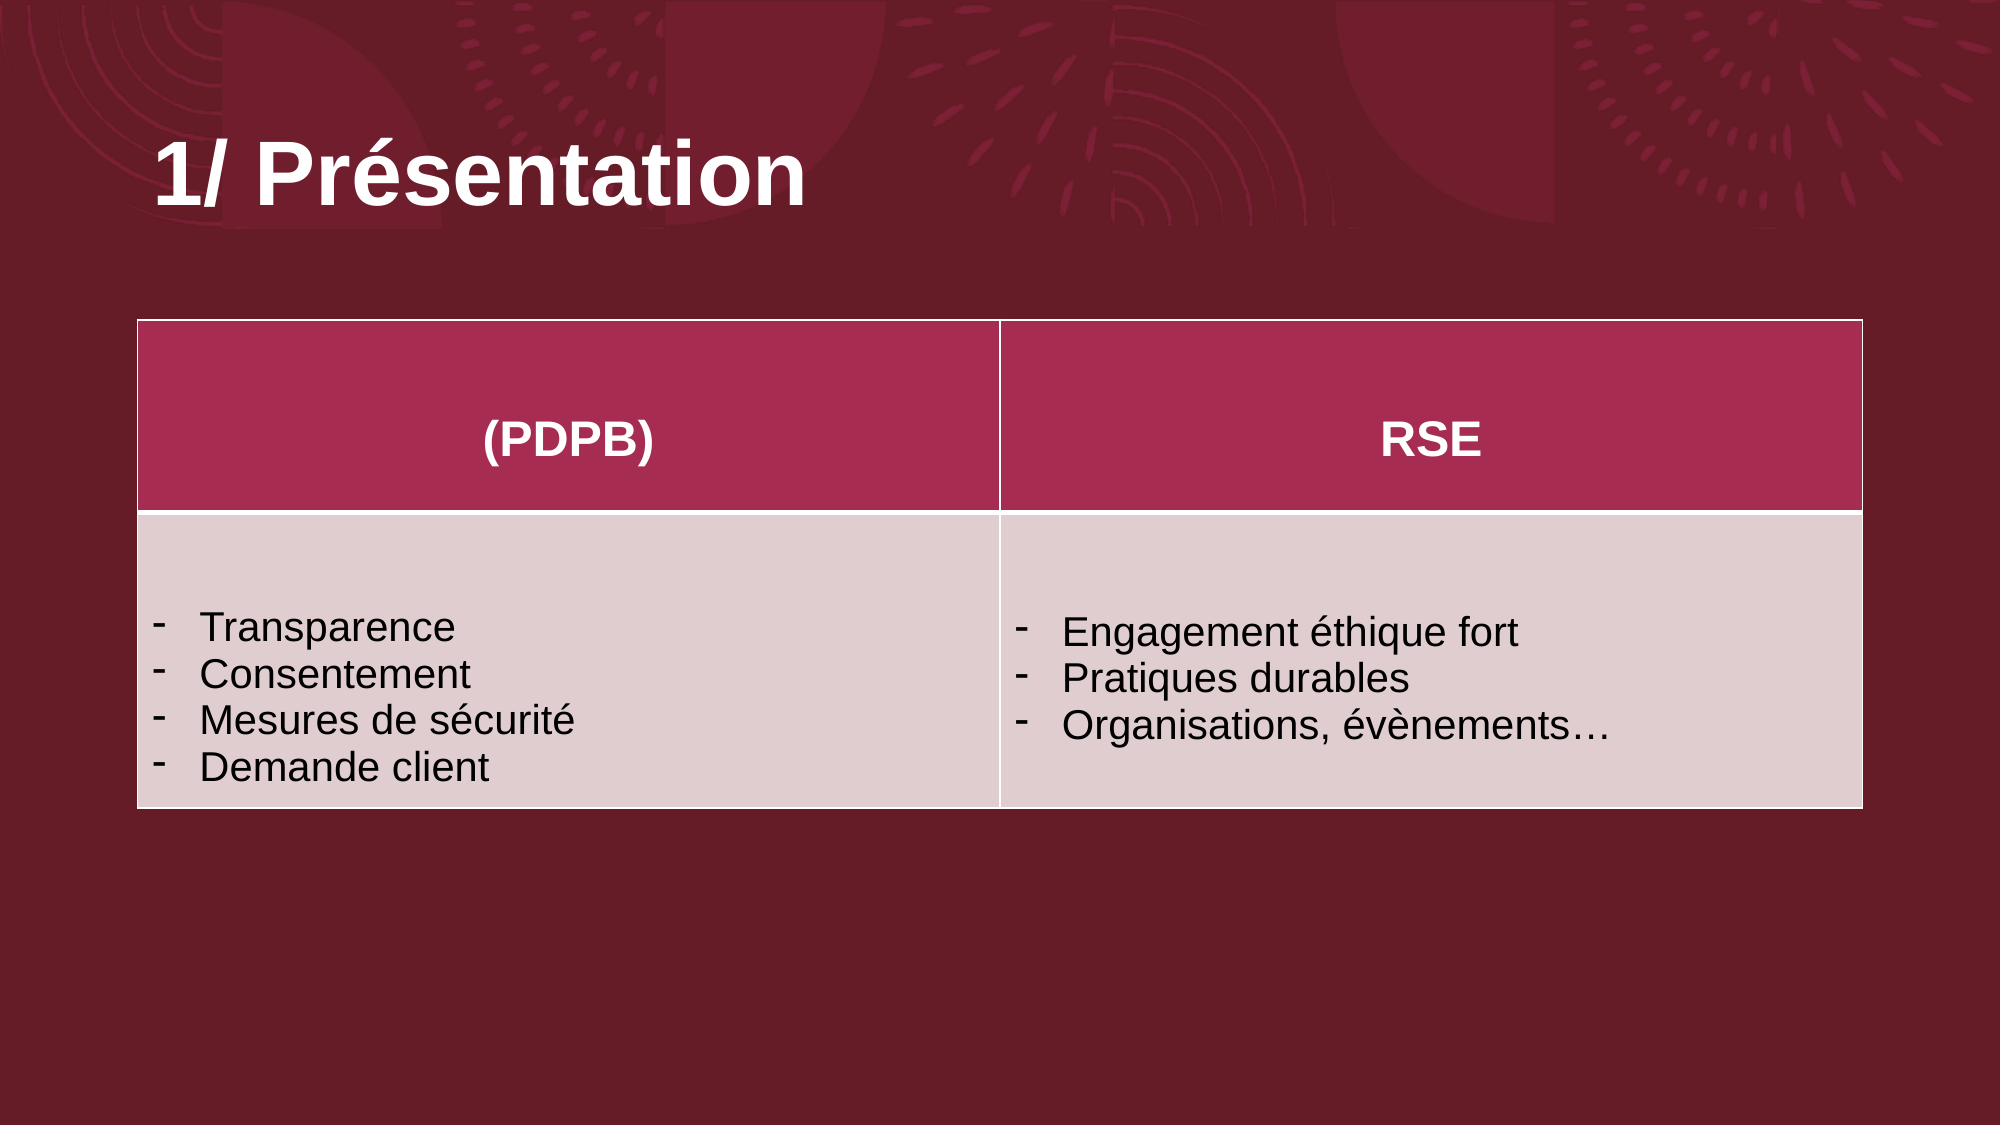

# 1/ Présentation
| (PDPB) | RSE |
| --- | --- |
| Transparence Consentement Mesures de sécurité Demande client | Engagement éthique fort Pratiques durables Organisations, évènements… |